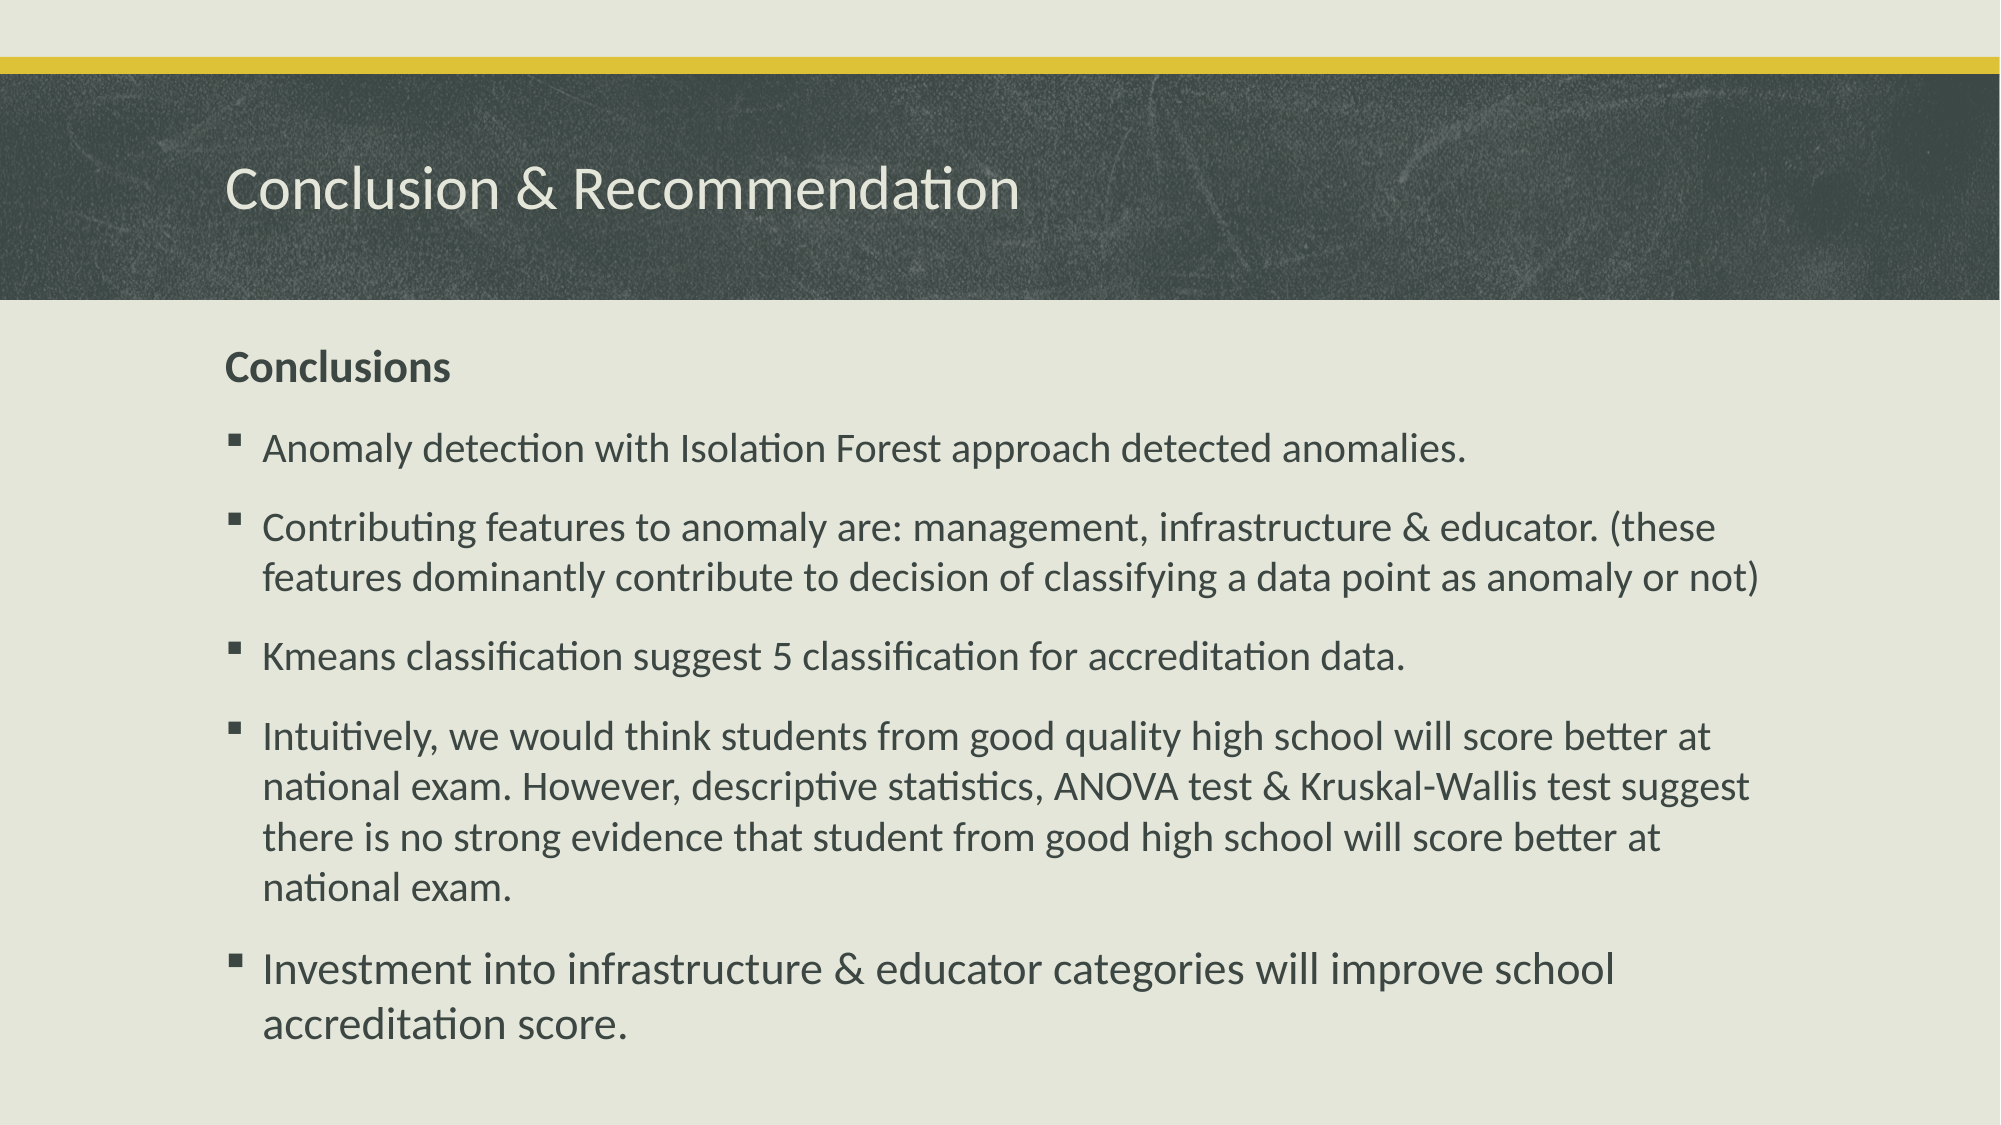

# Conclusion & Recommendation
Conclusions
Anomaly detection with Isolation Forest approach detected anomalies.
Contributing features to anomaly are: management, infrastructure & educator. (these features dominantly contribute to decision of classifying a data point as anomaly or not)
Kmeans classification suggest 5 classification for accreditation data.
Intuitively, we would think students from good quality high school will score better at national exam. However, descriptive statistics, ANOVA test & Kruskal-Wallis test suggest there is no strong evidence that student from good high school will score better at  national exam.
Investment into infrastructure & educator categories will improve school accreditation score.